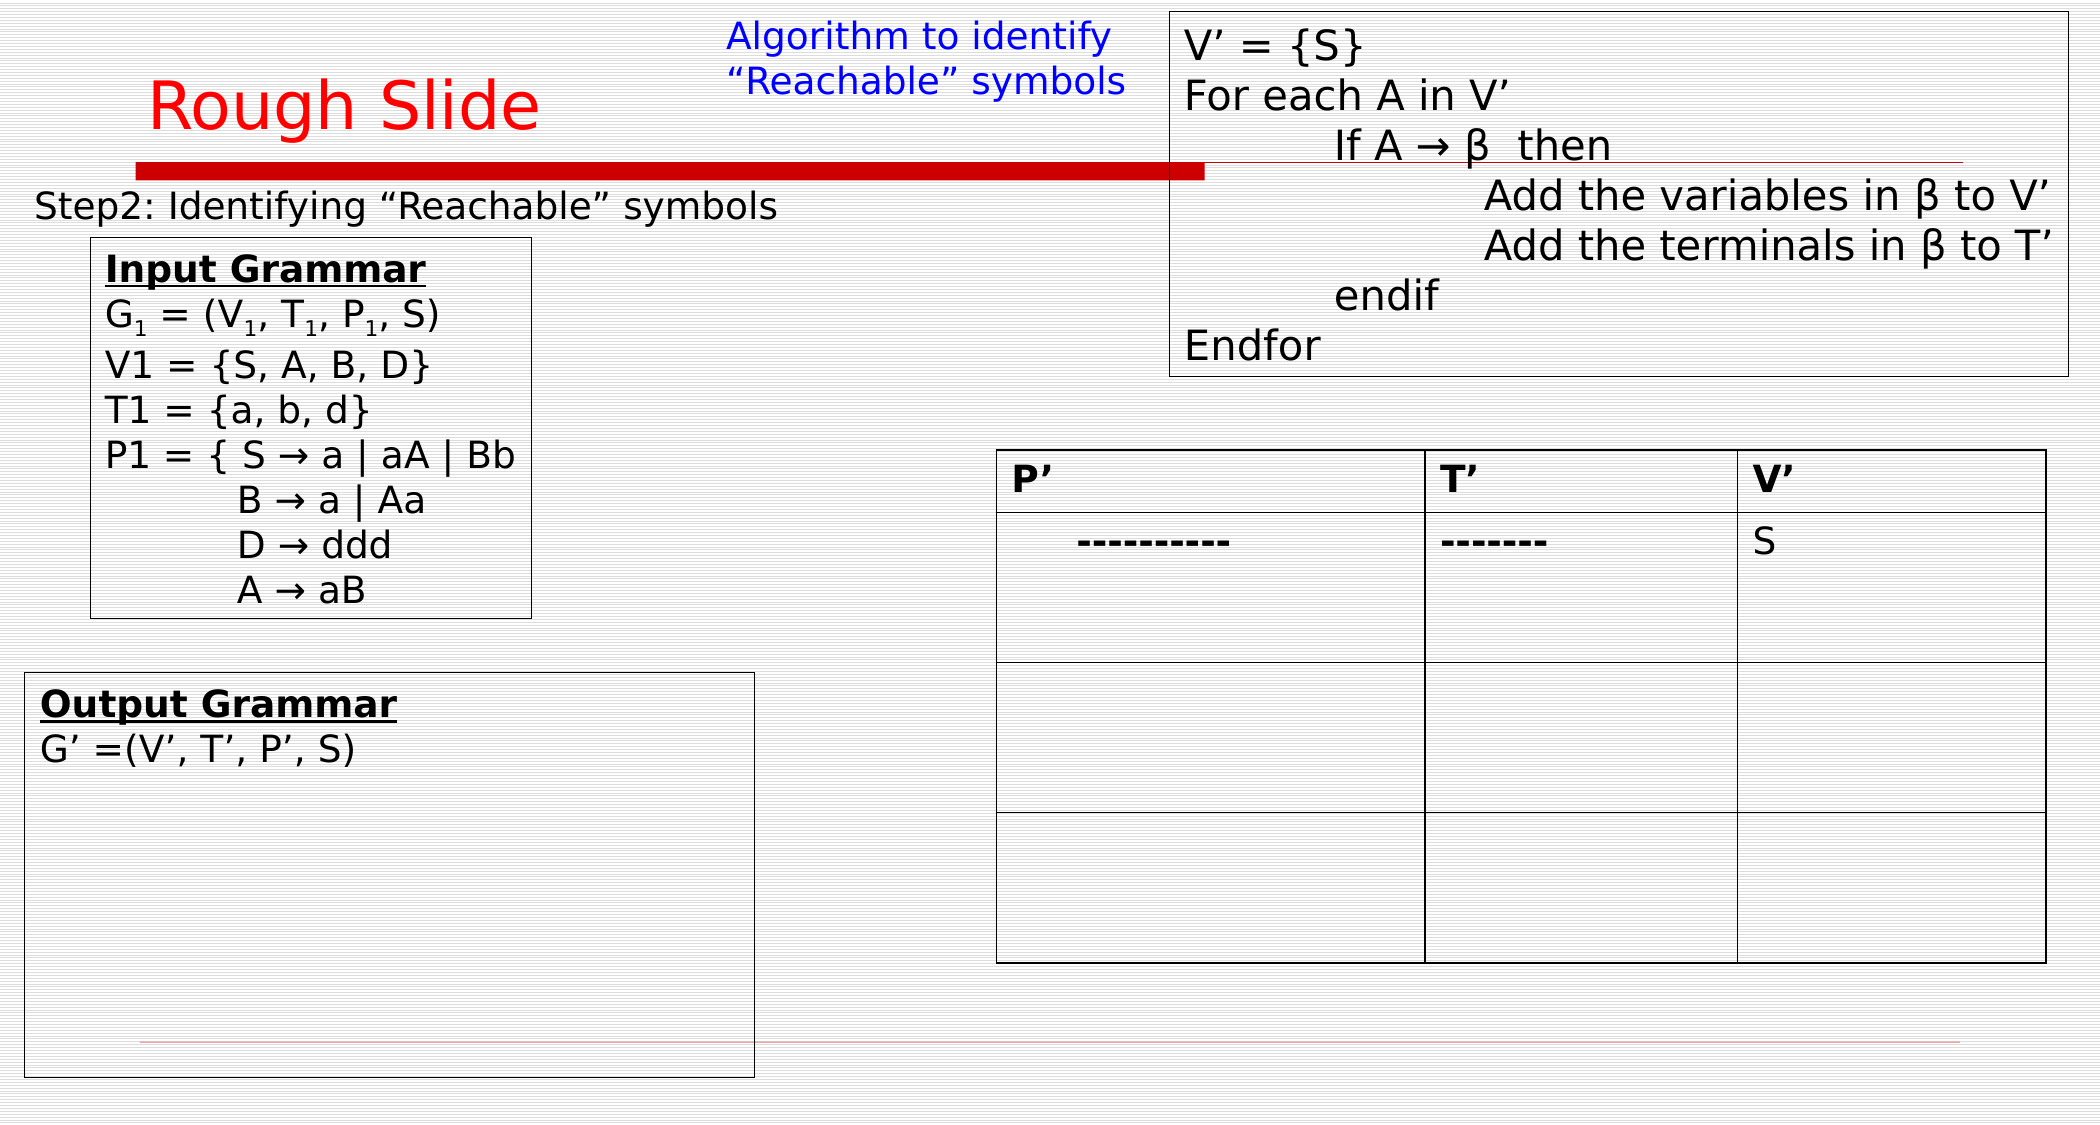

Algorithm to identify
“Reachable” symbols
V’ = {S}
For each A in V’
	If A → β  then
		Add the variables in β to V’
		Add the terminals in β to T’
	endif
Endfor
# Rough Slide
Step2: Identifying “Reachable” symbols

Input Grammar
G1 = (V1, T1, P1, S)
V1 = {S, A, B, D}
T1 = {a, b, d}
P1 = { S → a | aA | Bb
           B → a | Aa
           D → ddd
           A → aB
| P’ | T’ | V’ |
| --- | --- | --- |
| ---------- | ------- | S |
|  |  |  |
|  |  |  |
Output Grammar
G’ =(V’, T’, P’, S)